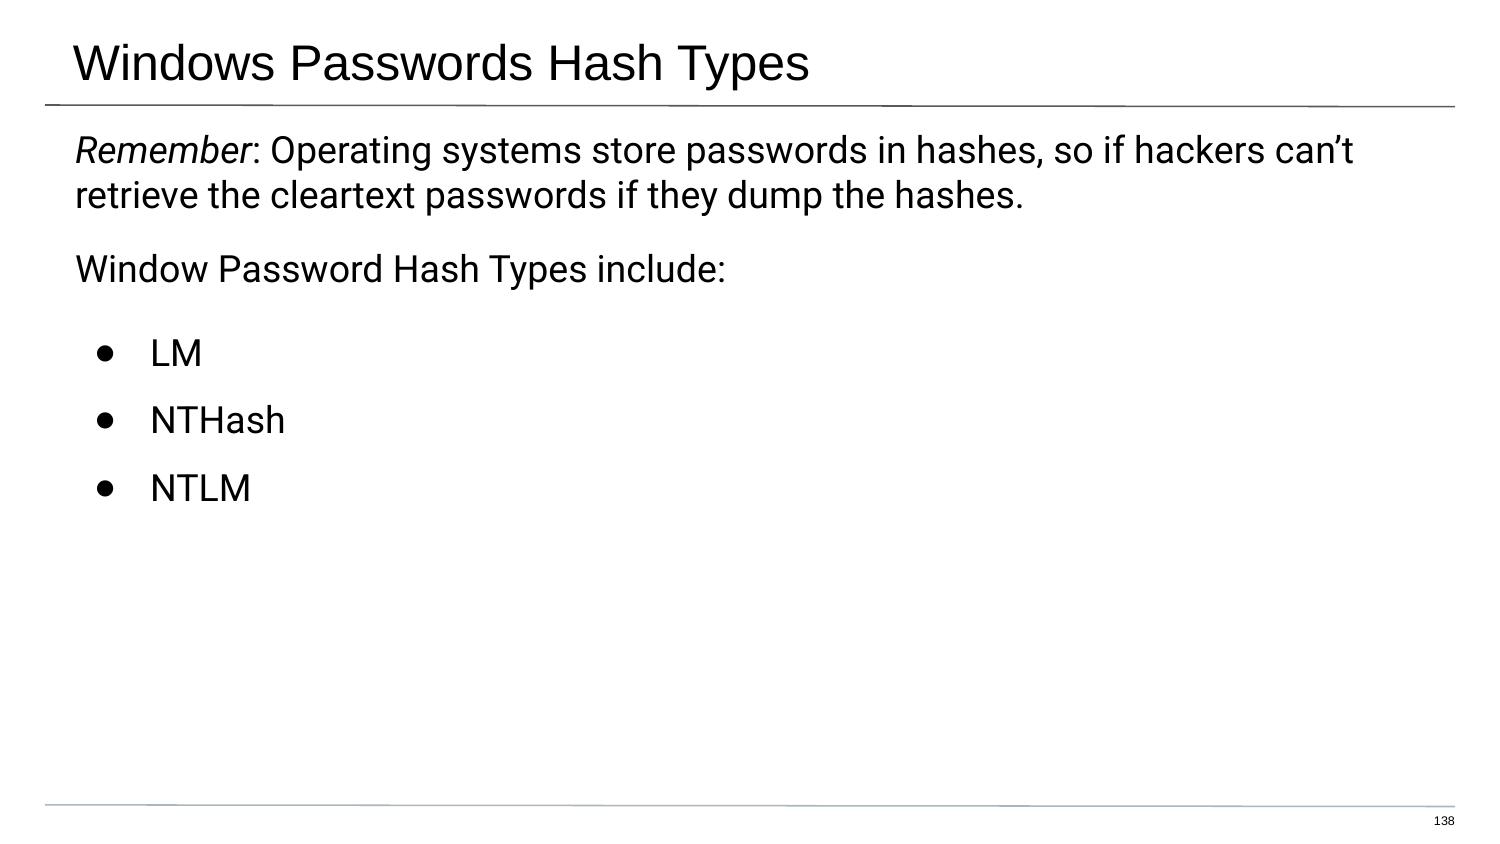

# Windows Passwords Hash Types
Remember: Operating systems store passwords in hashes, so if hackers can’t retrieve the cleartext passwords if they dump the hashes.
Window Password Hash Types include:
LM
NTHash
NTLM

138